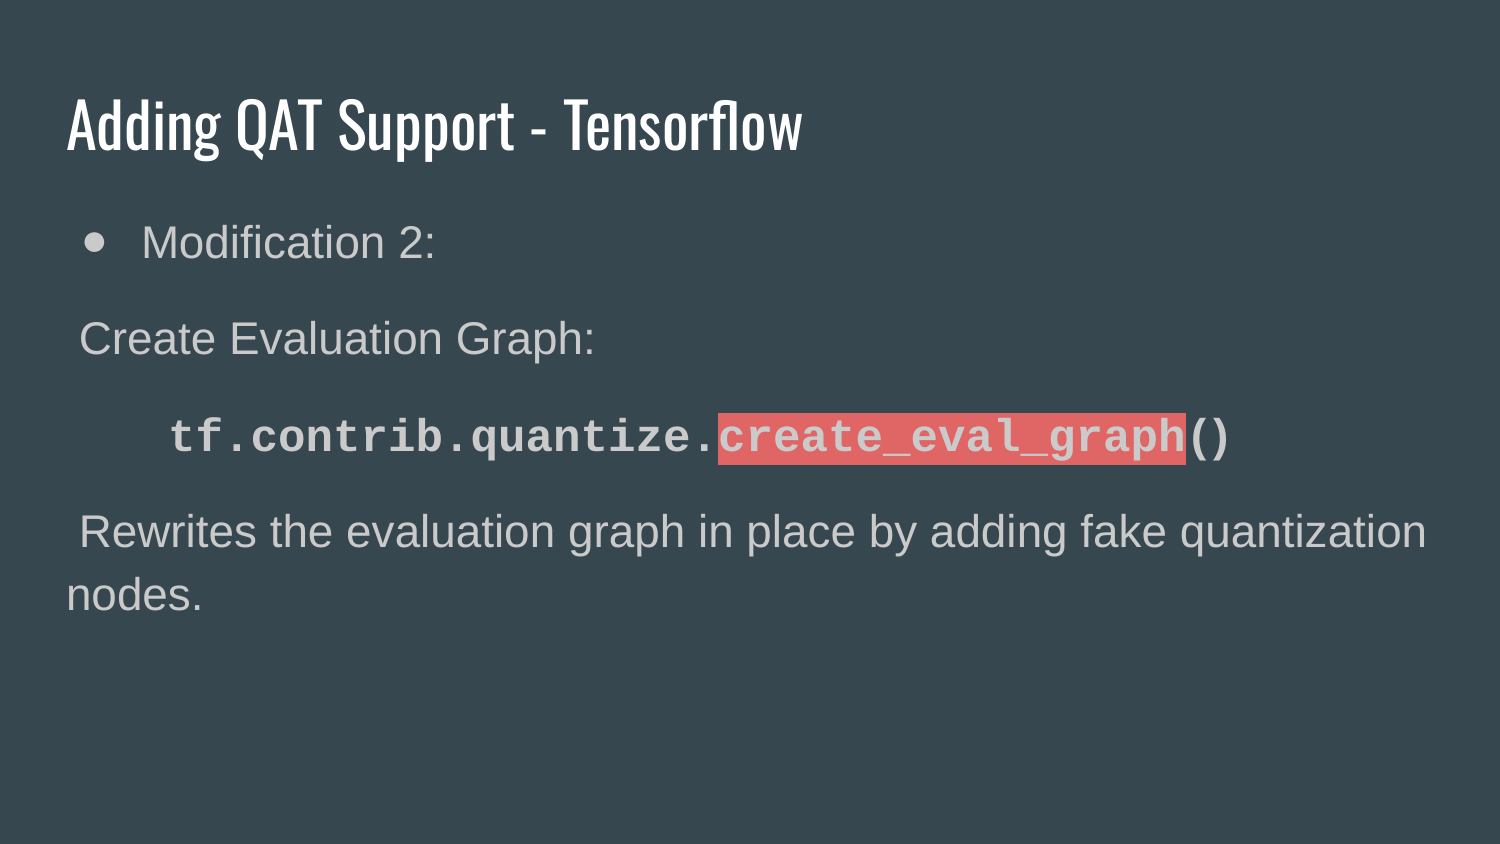

# Adding QAT Support - Tensorflow

Modification 2:
 Create Evaluation Graph:
        tf.contrib.quantize.create_eval_graph()
 Rewrites the evaluation graph in place by adding fake quantization nodes.